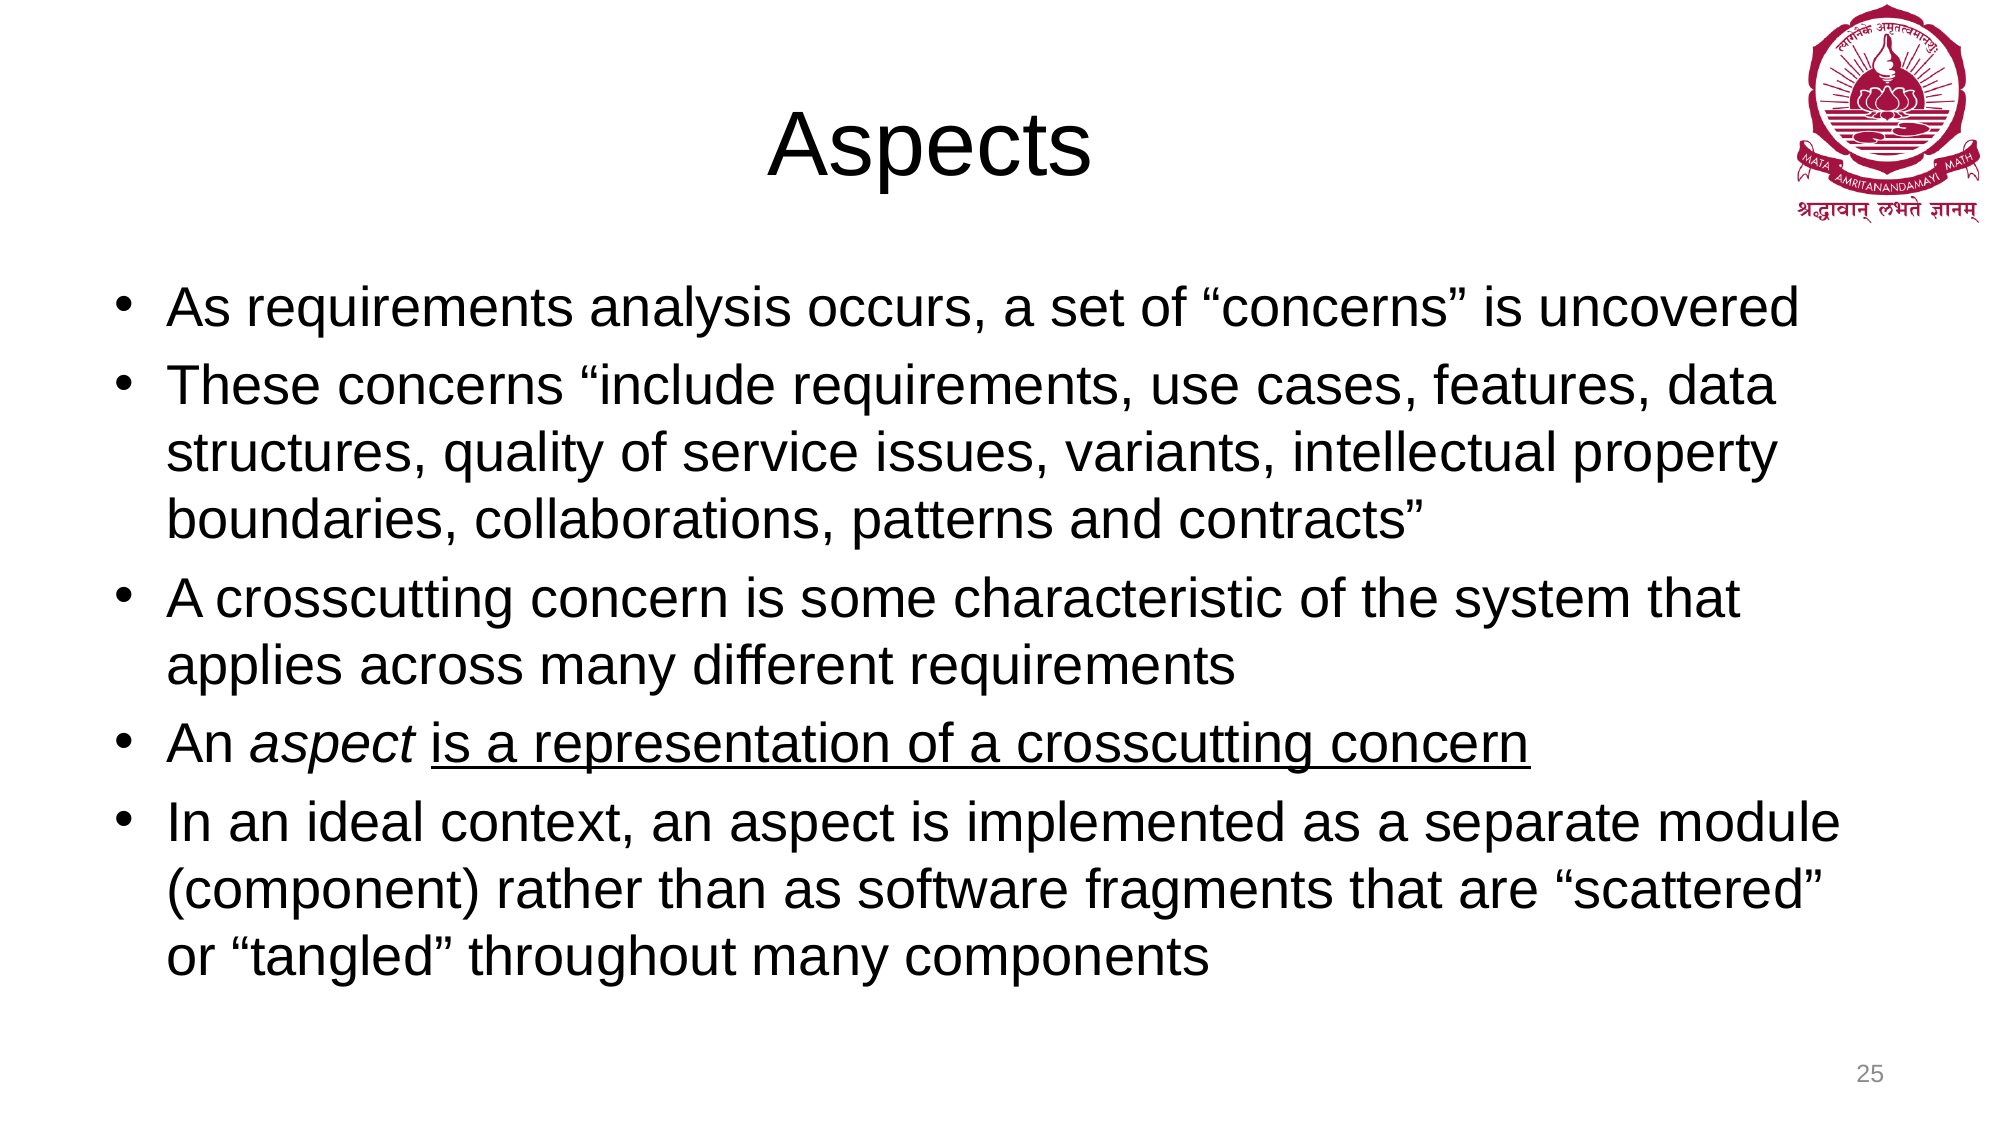

# Aspects
As requirements analysis occurs, a set of “concerns” is uncovered
These concerns “include requirements, use cases, features, data structures, quality of service issues, variants, intellectual property boundaries, collaborations, patterns and contracts”
A crosscutting concern is some characteristic of the system that applies across many different requirements
An aspect is a representation of a crosscutting concern
In an ideal context, an aspect is implemented as a separate module (component) rather than as software fragments that are “scattered” or “tangled” throughout many components
25